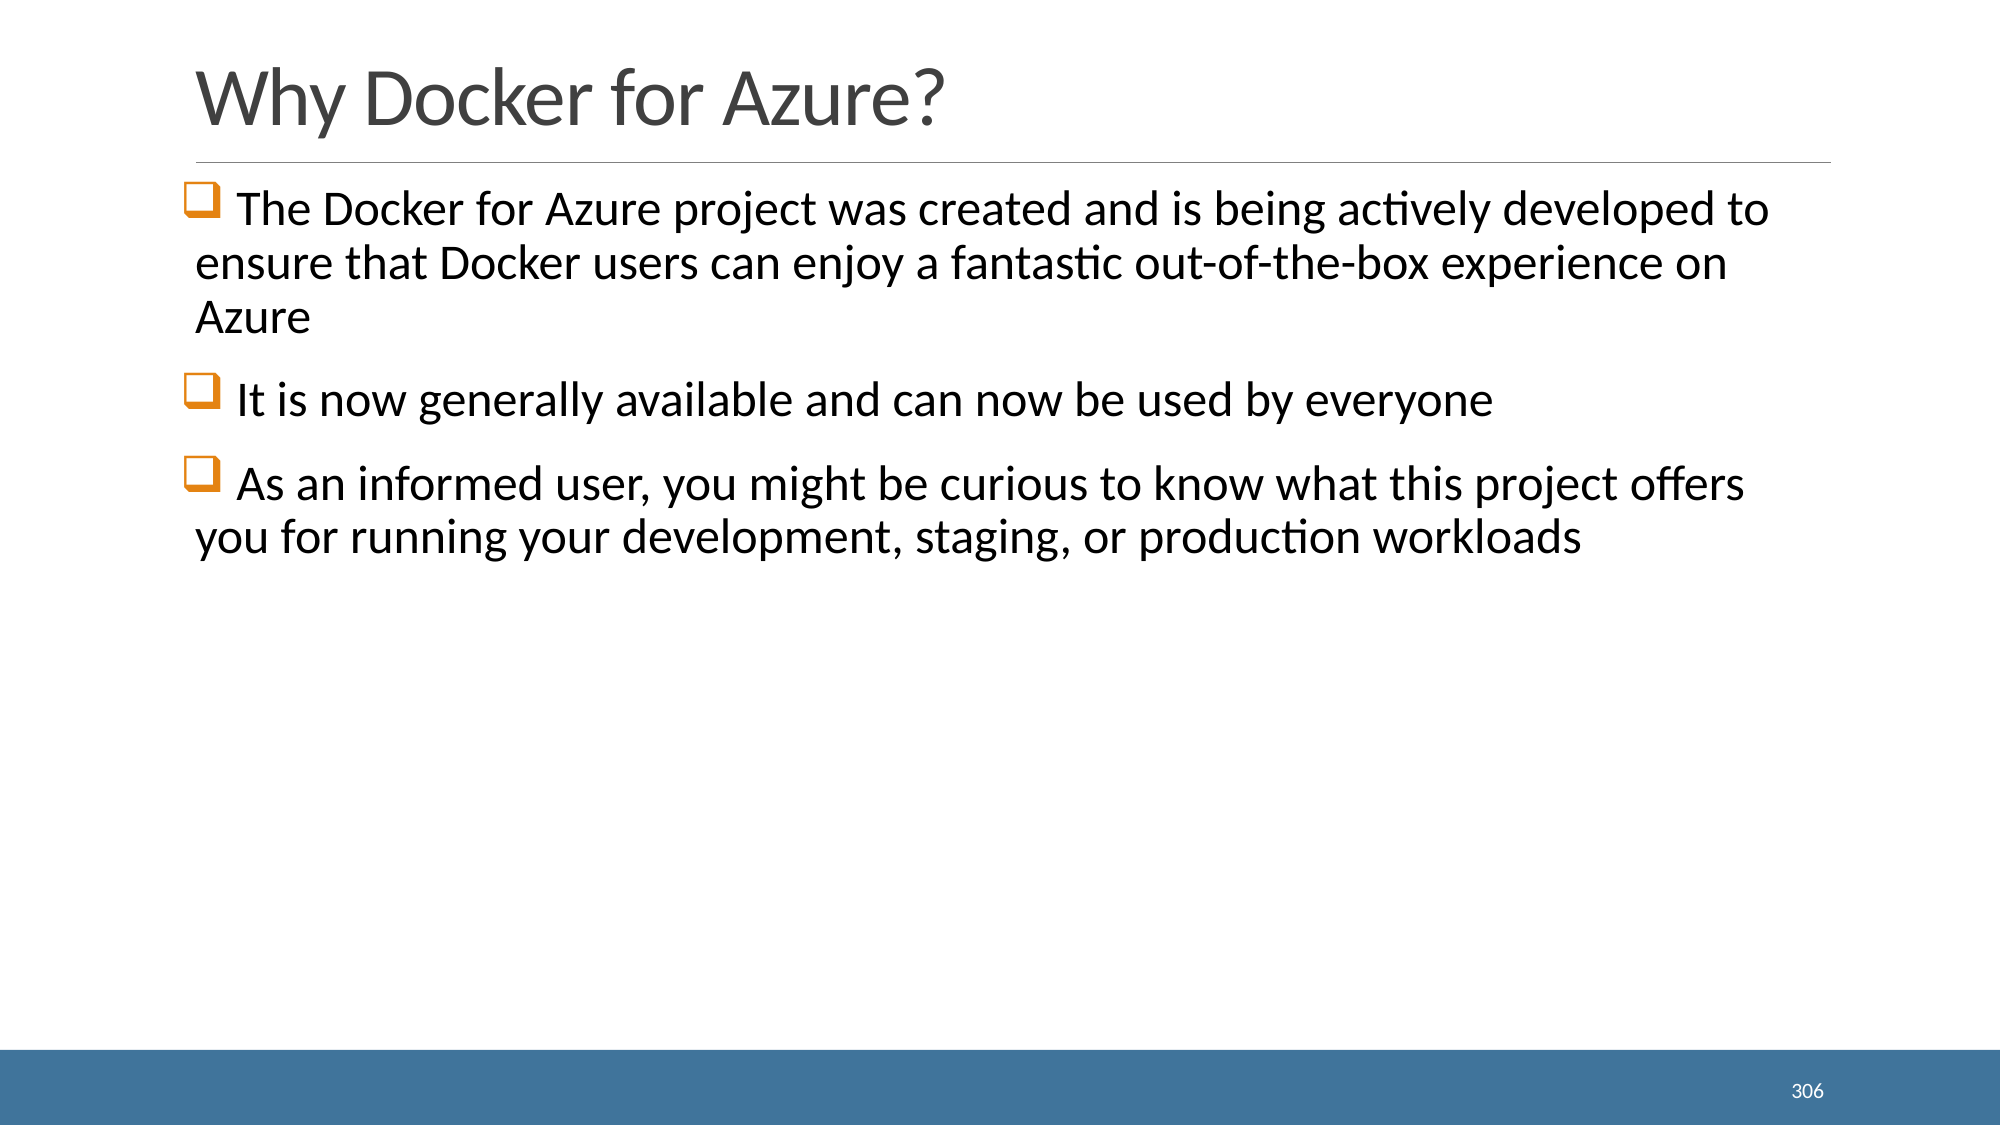

# Why Docker for Azure?
 The Docker for Azure project was created and is being actively developed to ensure that Docker users can enjoy a fantastic out-of-the-box experience on Azure
 It is now generally available and can now be used by everyone
 As an informed user, you might be curious to know what this project offers you for running your development, staging, or production workloads

306